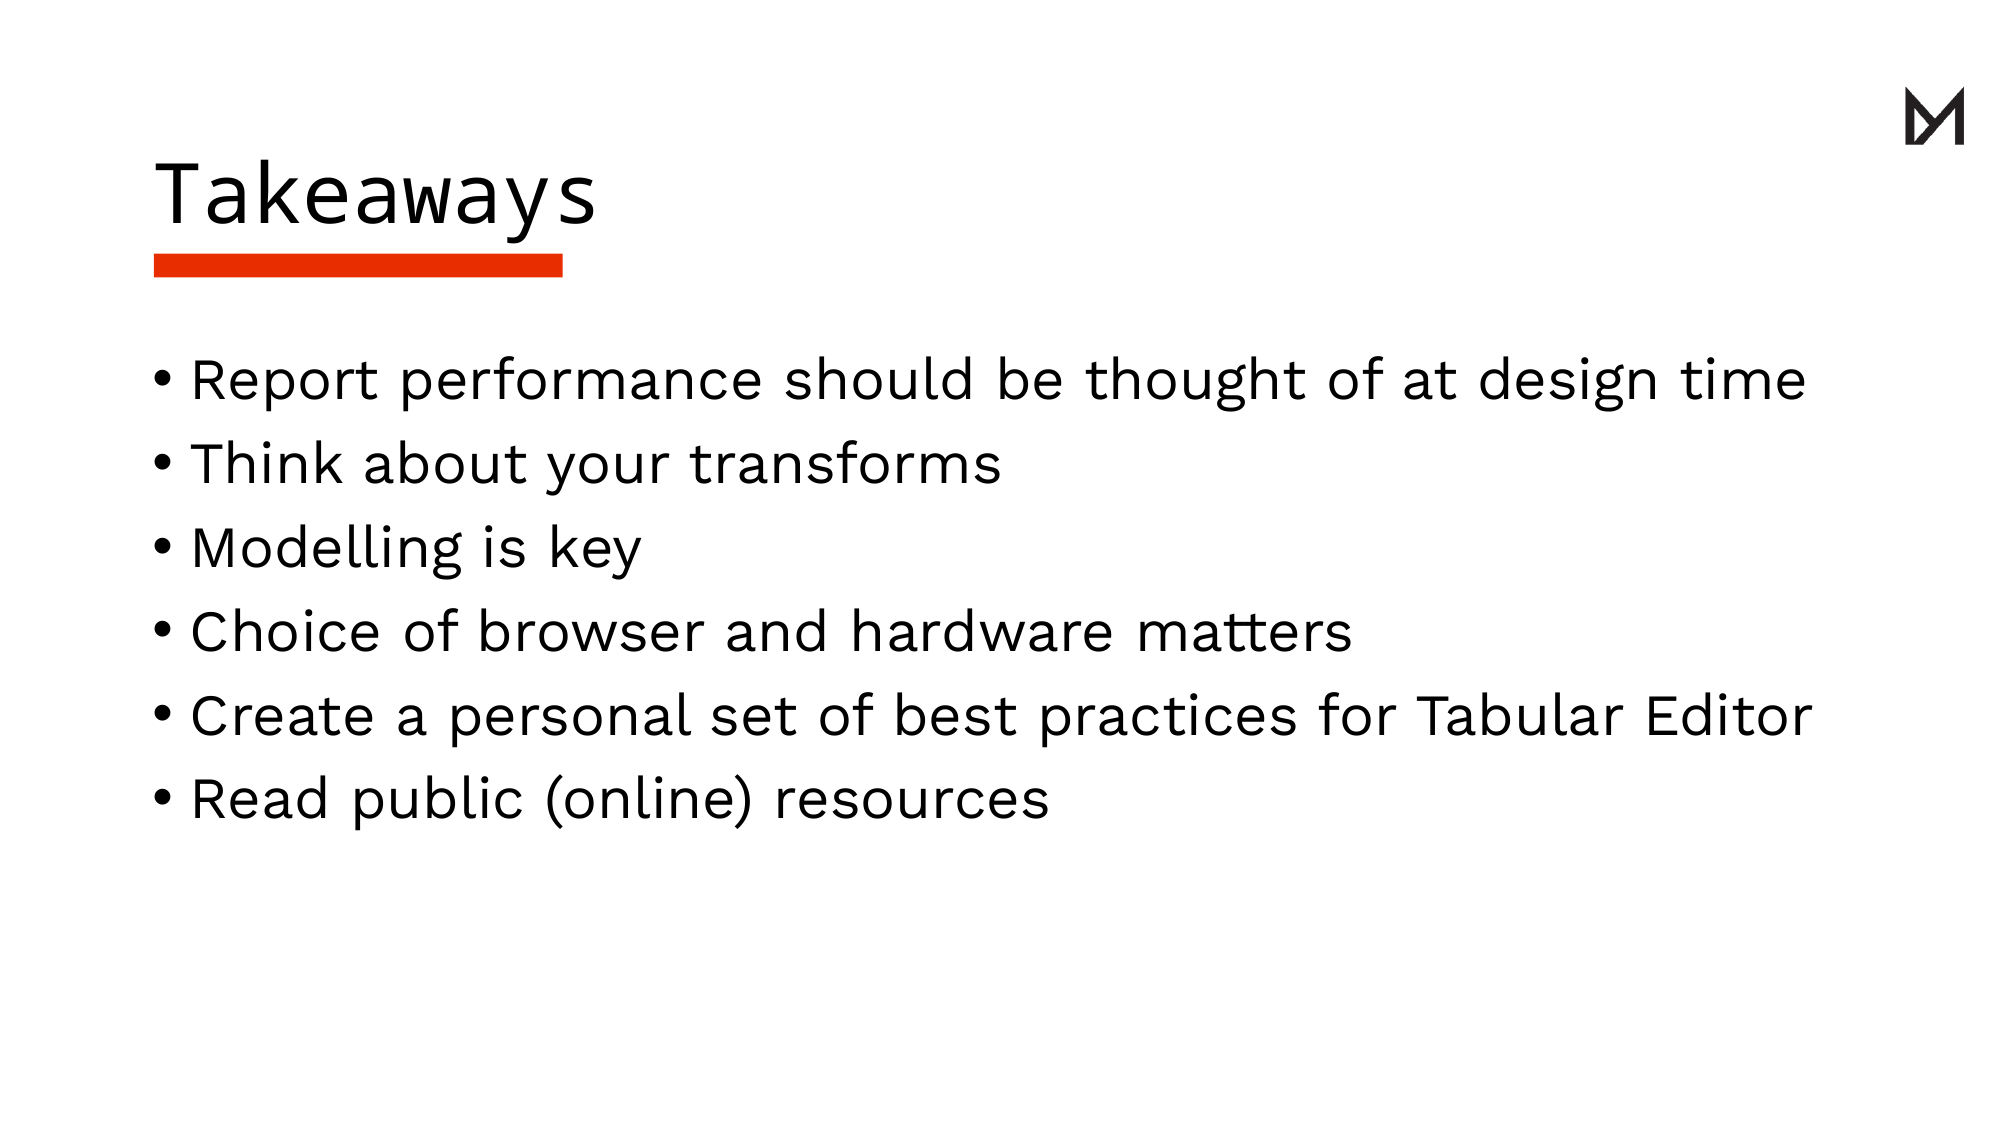

# Takeaways
Report performance should be thought of at design time
Think about your transforms
Modelling is key
Choice of browser and hardware matters
Create a personal set of best practices for Tabular Editor
Read public (online) resources